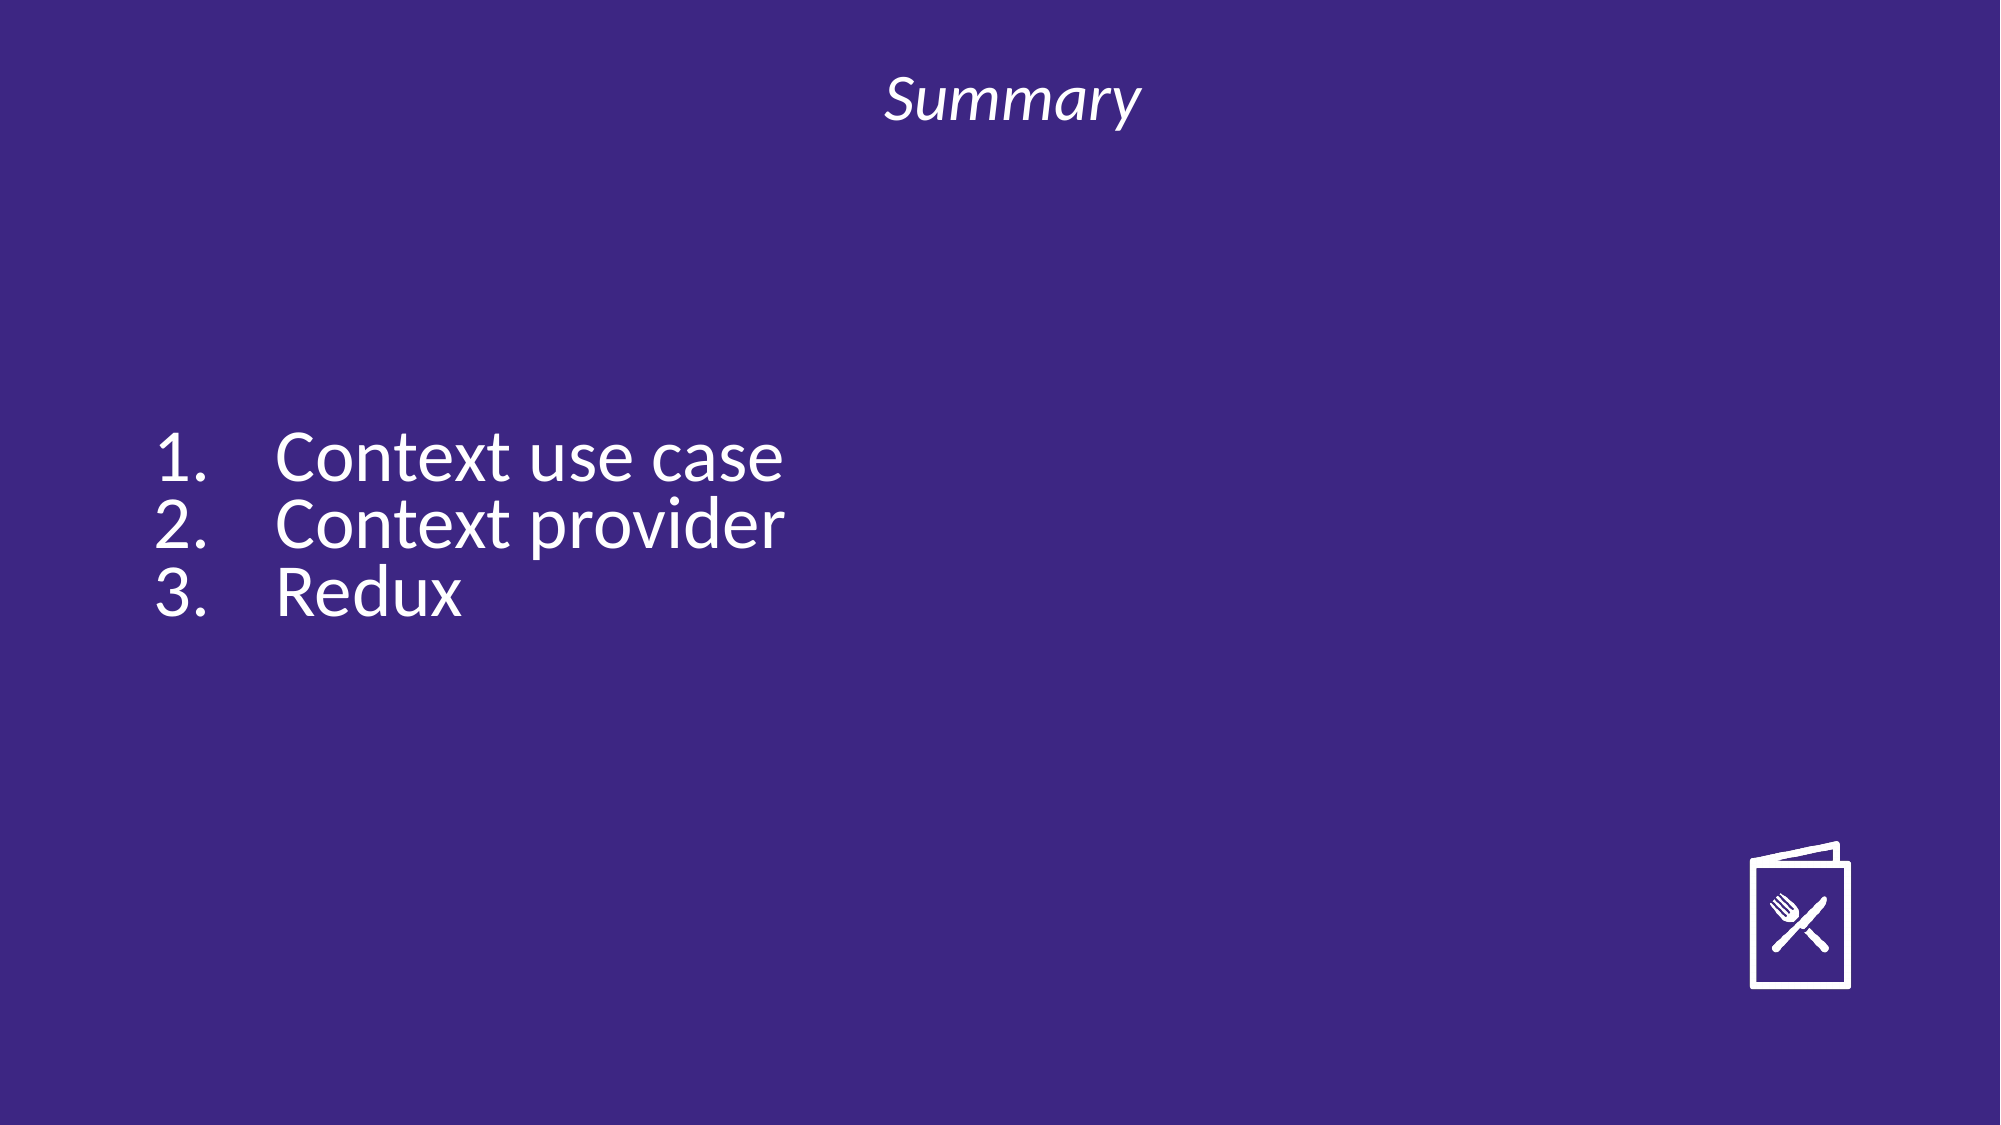

Summary
Context use case
Context provider
Redux